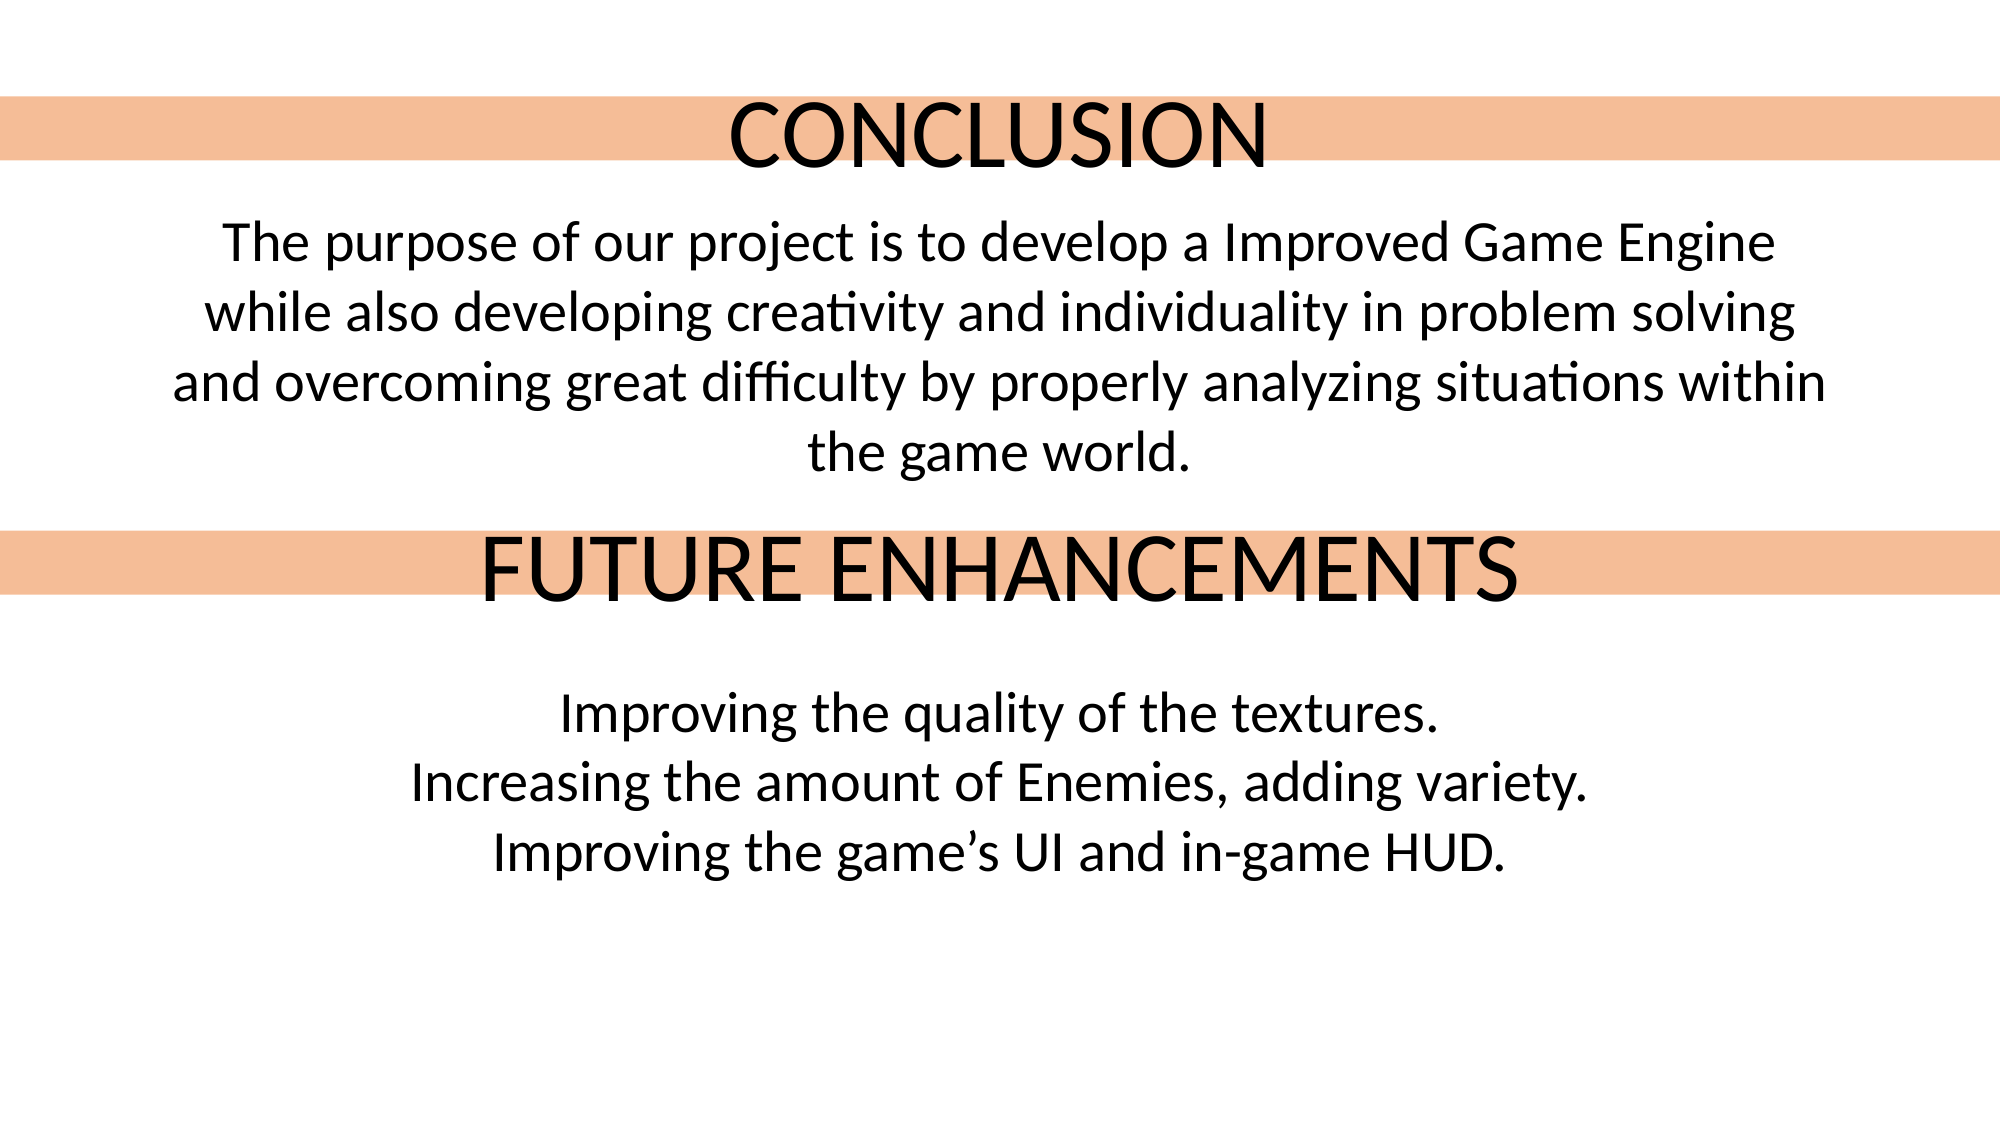

CONCLUSION

The purpose of our project is to develop a Improved Game Engine while also developing creativity and individuality in problem solving and overcoming great difficulty by properly analyzing situations within the game world.
FUTURE ENHANCEMENTS

Improving the quality of the textures.
Increasing the amount of Enemies, adding variety.
Improving the game’s UI and in-game HUD.